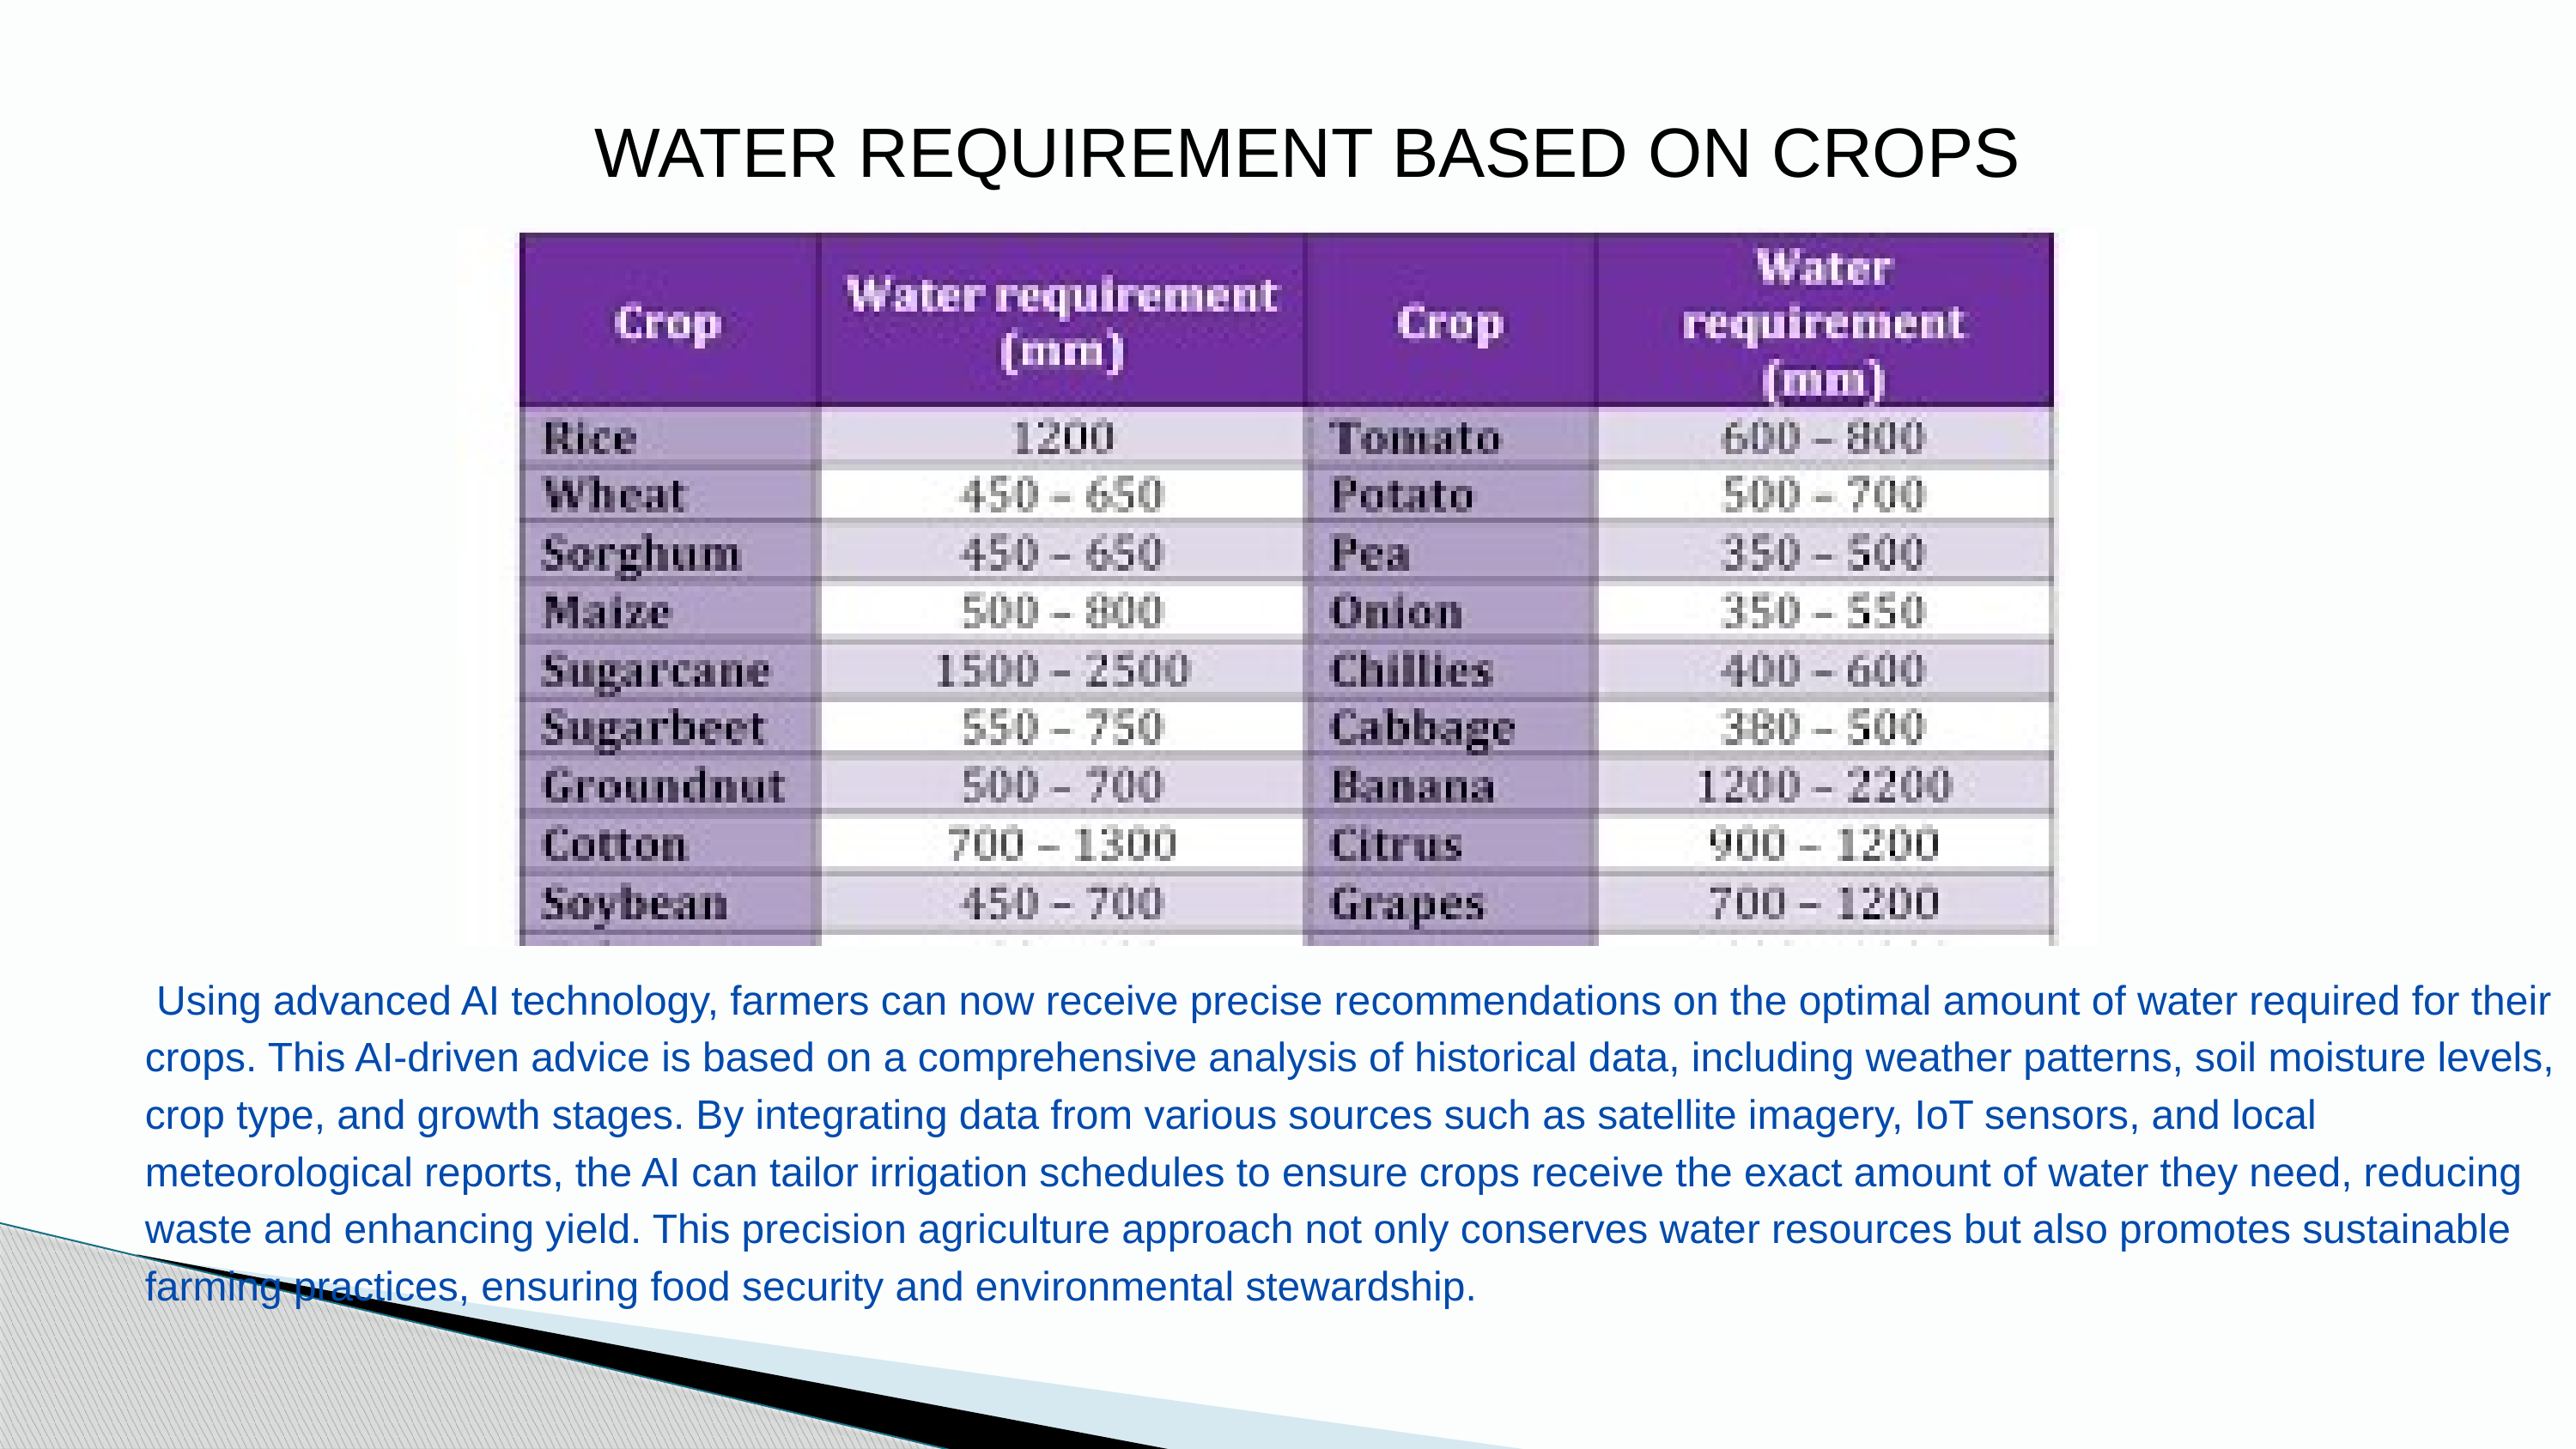

WATER REQUIREMENT BASED ON CROPS

 Using advanced AI technology, farmers can now receive precise recommendations on the optimal amount of water required for their crops. This AI-driven advice is based on a comprehensive analysis of historical data, including weather patterns, soil moisture levels, crop type, and growth stages. By integrating data from various sources such as satellite imagery, IoT sensors, and local meteorological reports, the AI can tailor irrigation schedules to ensure crops receive the exact amount of water they need, reducing waste and enhancing yield. This precision agriculture approach not only conserves water resources but also promotes sustainable farming practices, ensuring food security and environmental stewardship.